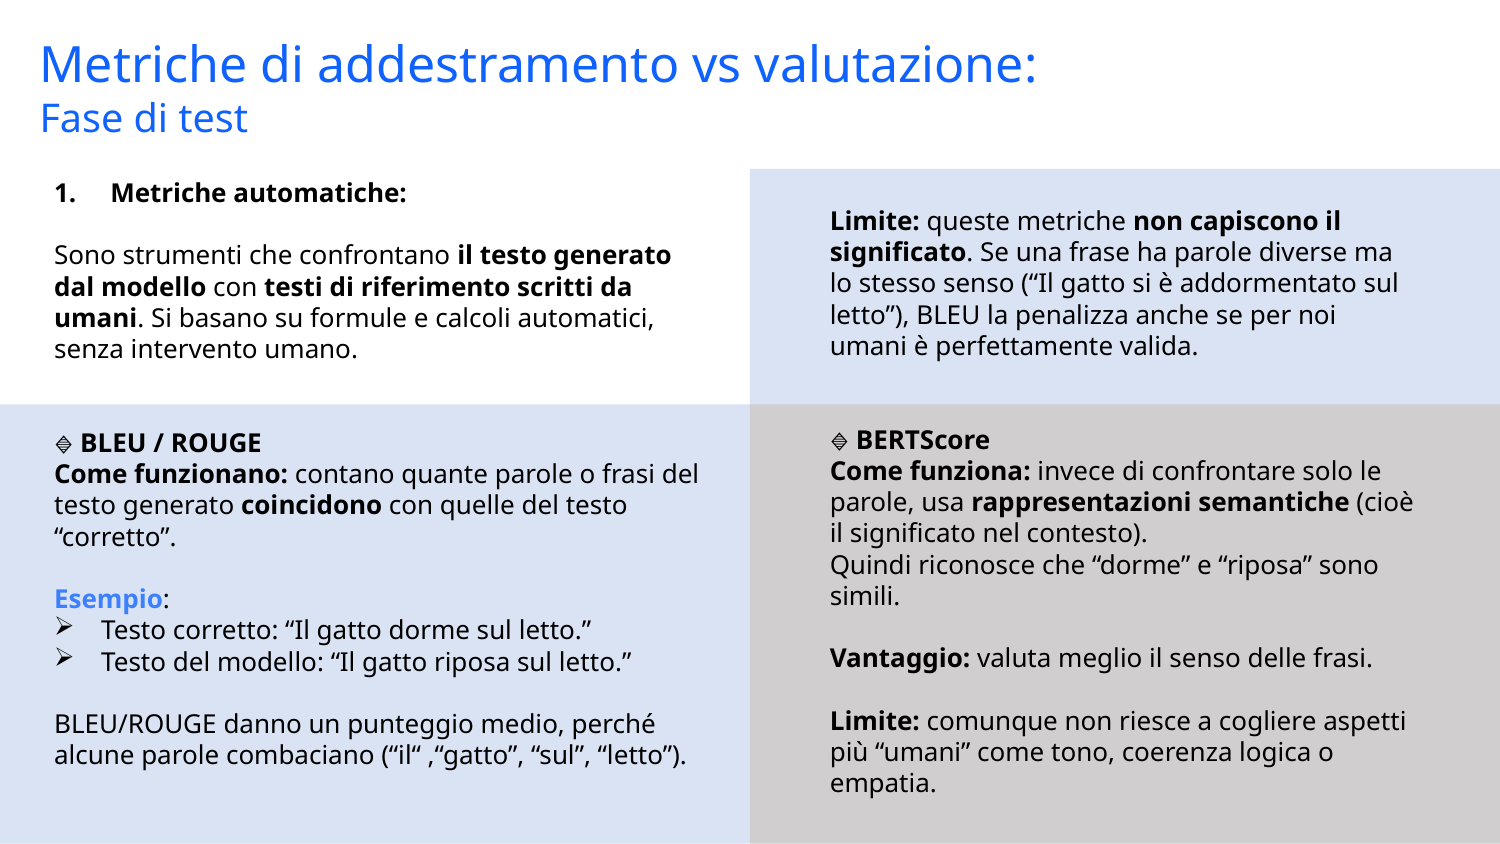

Metriche di addestramento vs valutazione:
Fase di test
Metriche automatiche:

Sono strumenti che confrontano il testo generato dal modello con testi di riferimento scritti da umani. Si basano su formule e calcoli automatici, senza intervento umano.

🔹 BLEU / ROUGE
Come funzionano: contano quante parole o frasi del testo generato coincidono con quelle del testo “corretto”.

Esempio:
Testo corretto: “Il gatto dorme sul letto.”
Testo del modello: “Il gatto riposa sul letto.”

BLEU/ROUGE danno un punteggio medio, perché alcune parole combaciano (“il“ ,“gatto”, “sul”, “letto”).

Limite: queste metriche non capiscono il significato. Se una frase ha parole diverse ma lo stesso senso (“Il gatto si è addormentato sul letto”), BLEU la penalizza anche se per noi umani è perfettamente valida.

🔹 BERTScore
Come funziona: invece di confrontare solo le parole, usa rappresentazioni semantiche (cioè il significato nel contesto).
Quindi riconosce che “dorme” e “riposa” sono simili.

Vantaggio: valuta meglio il senso delle frasi.

Limite: comunque non riesce a cogliere aspetti più “umani” come tono, coerenza logica o empatia.